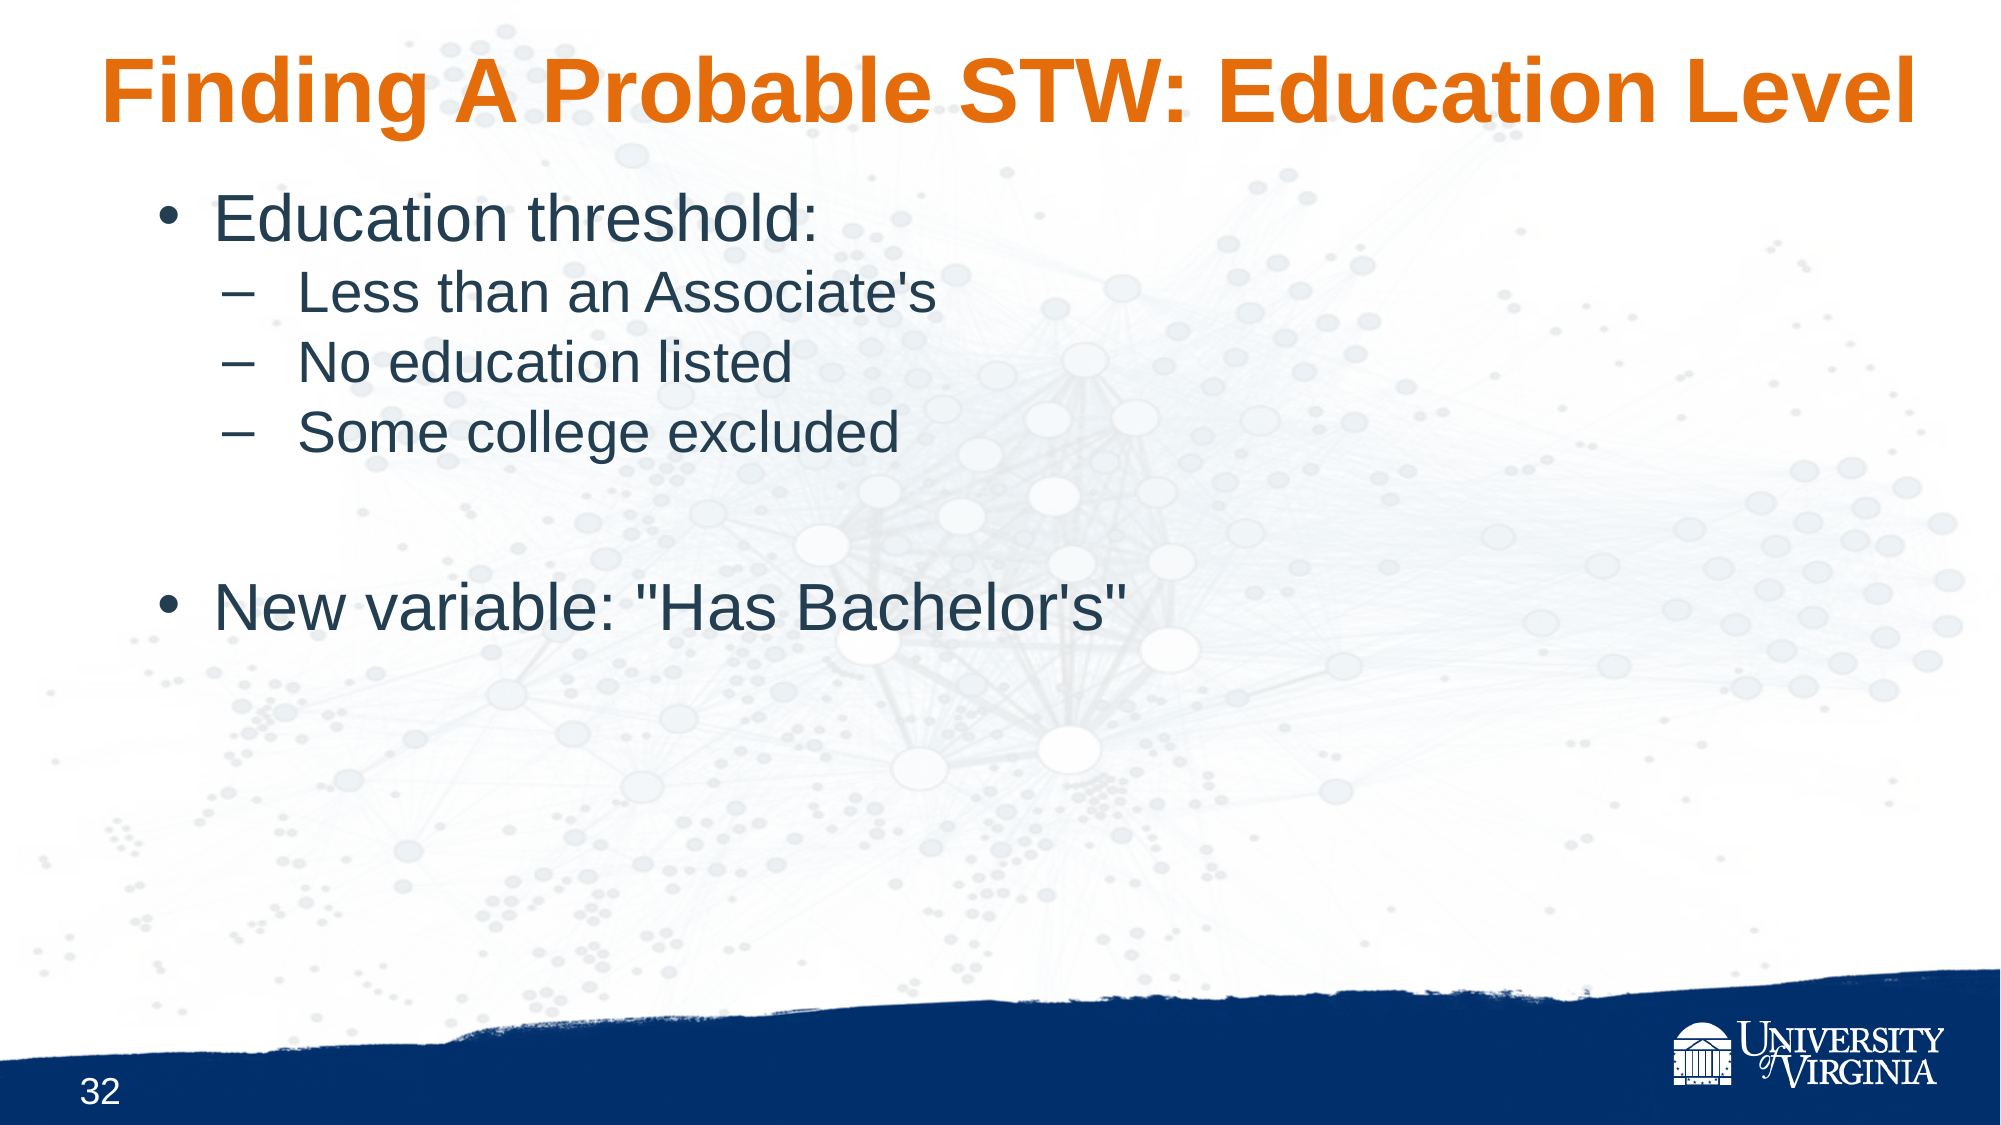

# Finding A Probable STW: Education Level
Education threshold:
Less than an Associate's
No education listed
Some college excluded

New variable: "Has Bachelor's"

32